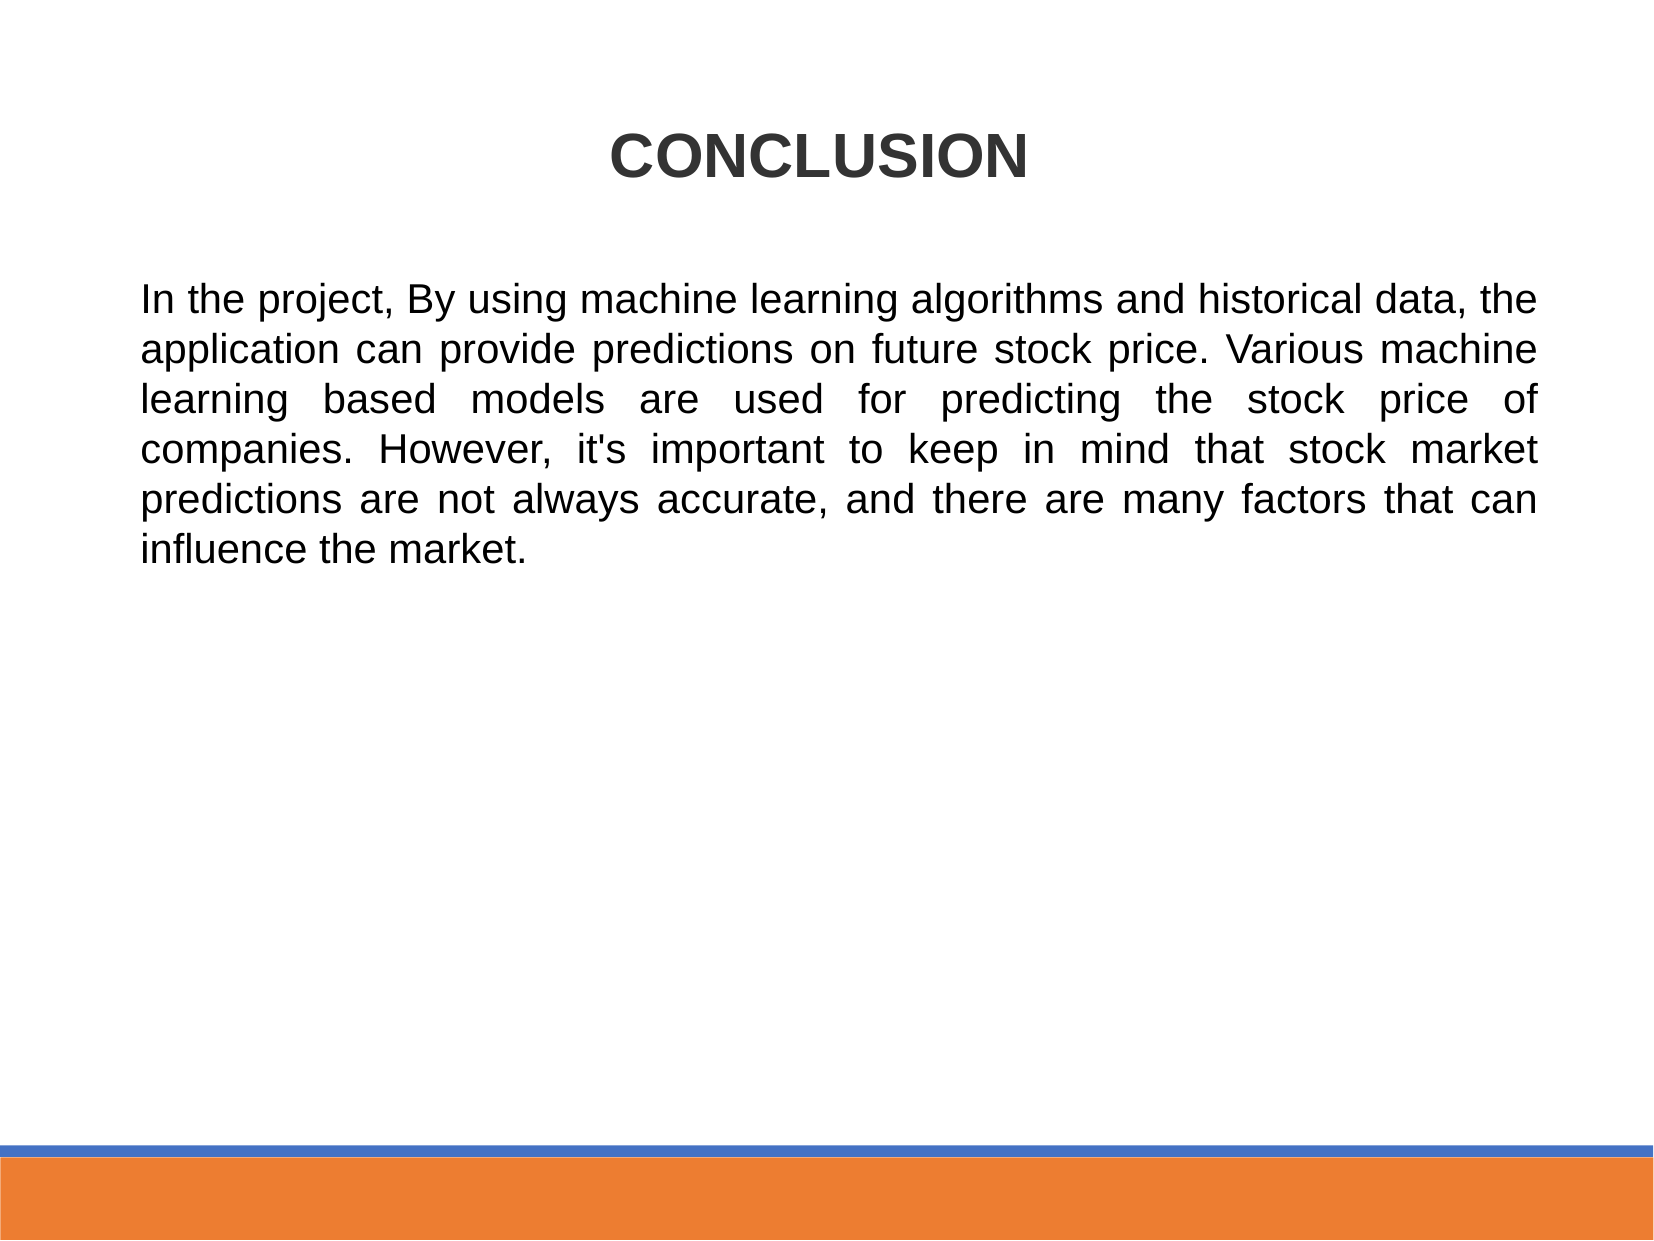

CONCLUSION
In the project, By using machine learning algorithms and historical data, the application can provide predictions on future stock price. Various machine learning based models are used for predicting the stock price of companies. However, it's important to keep in mind that stock market predictions are not always accurate, and there are many factors that can influence the market.